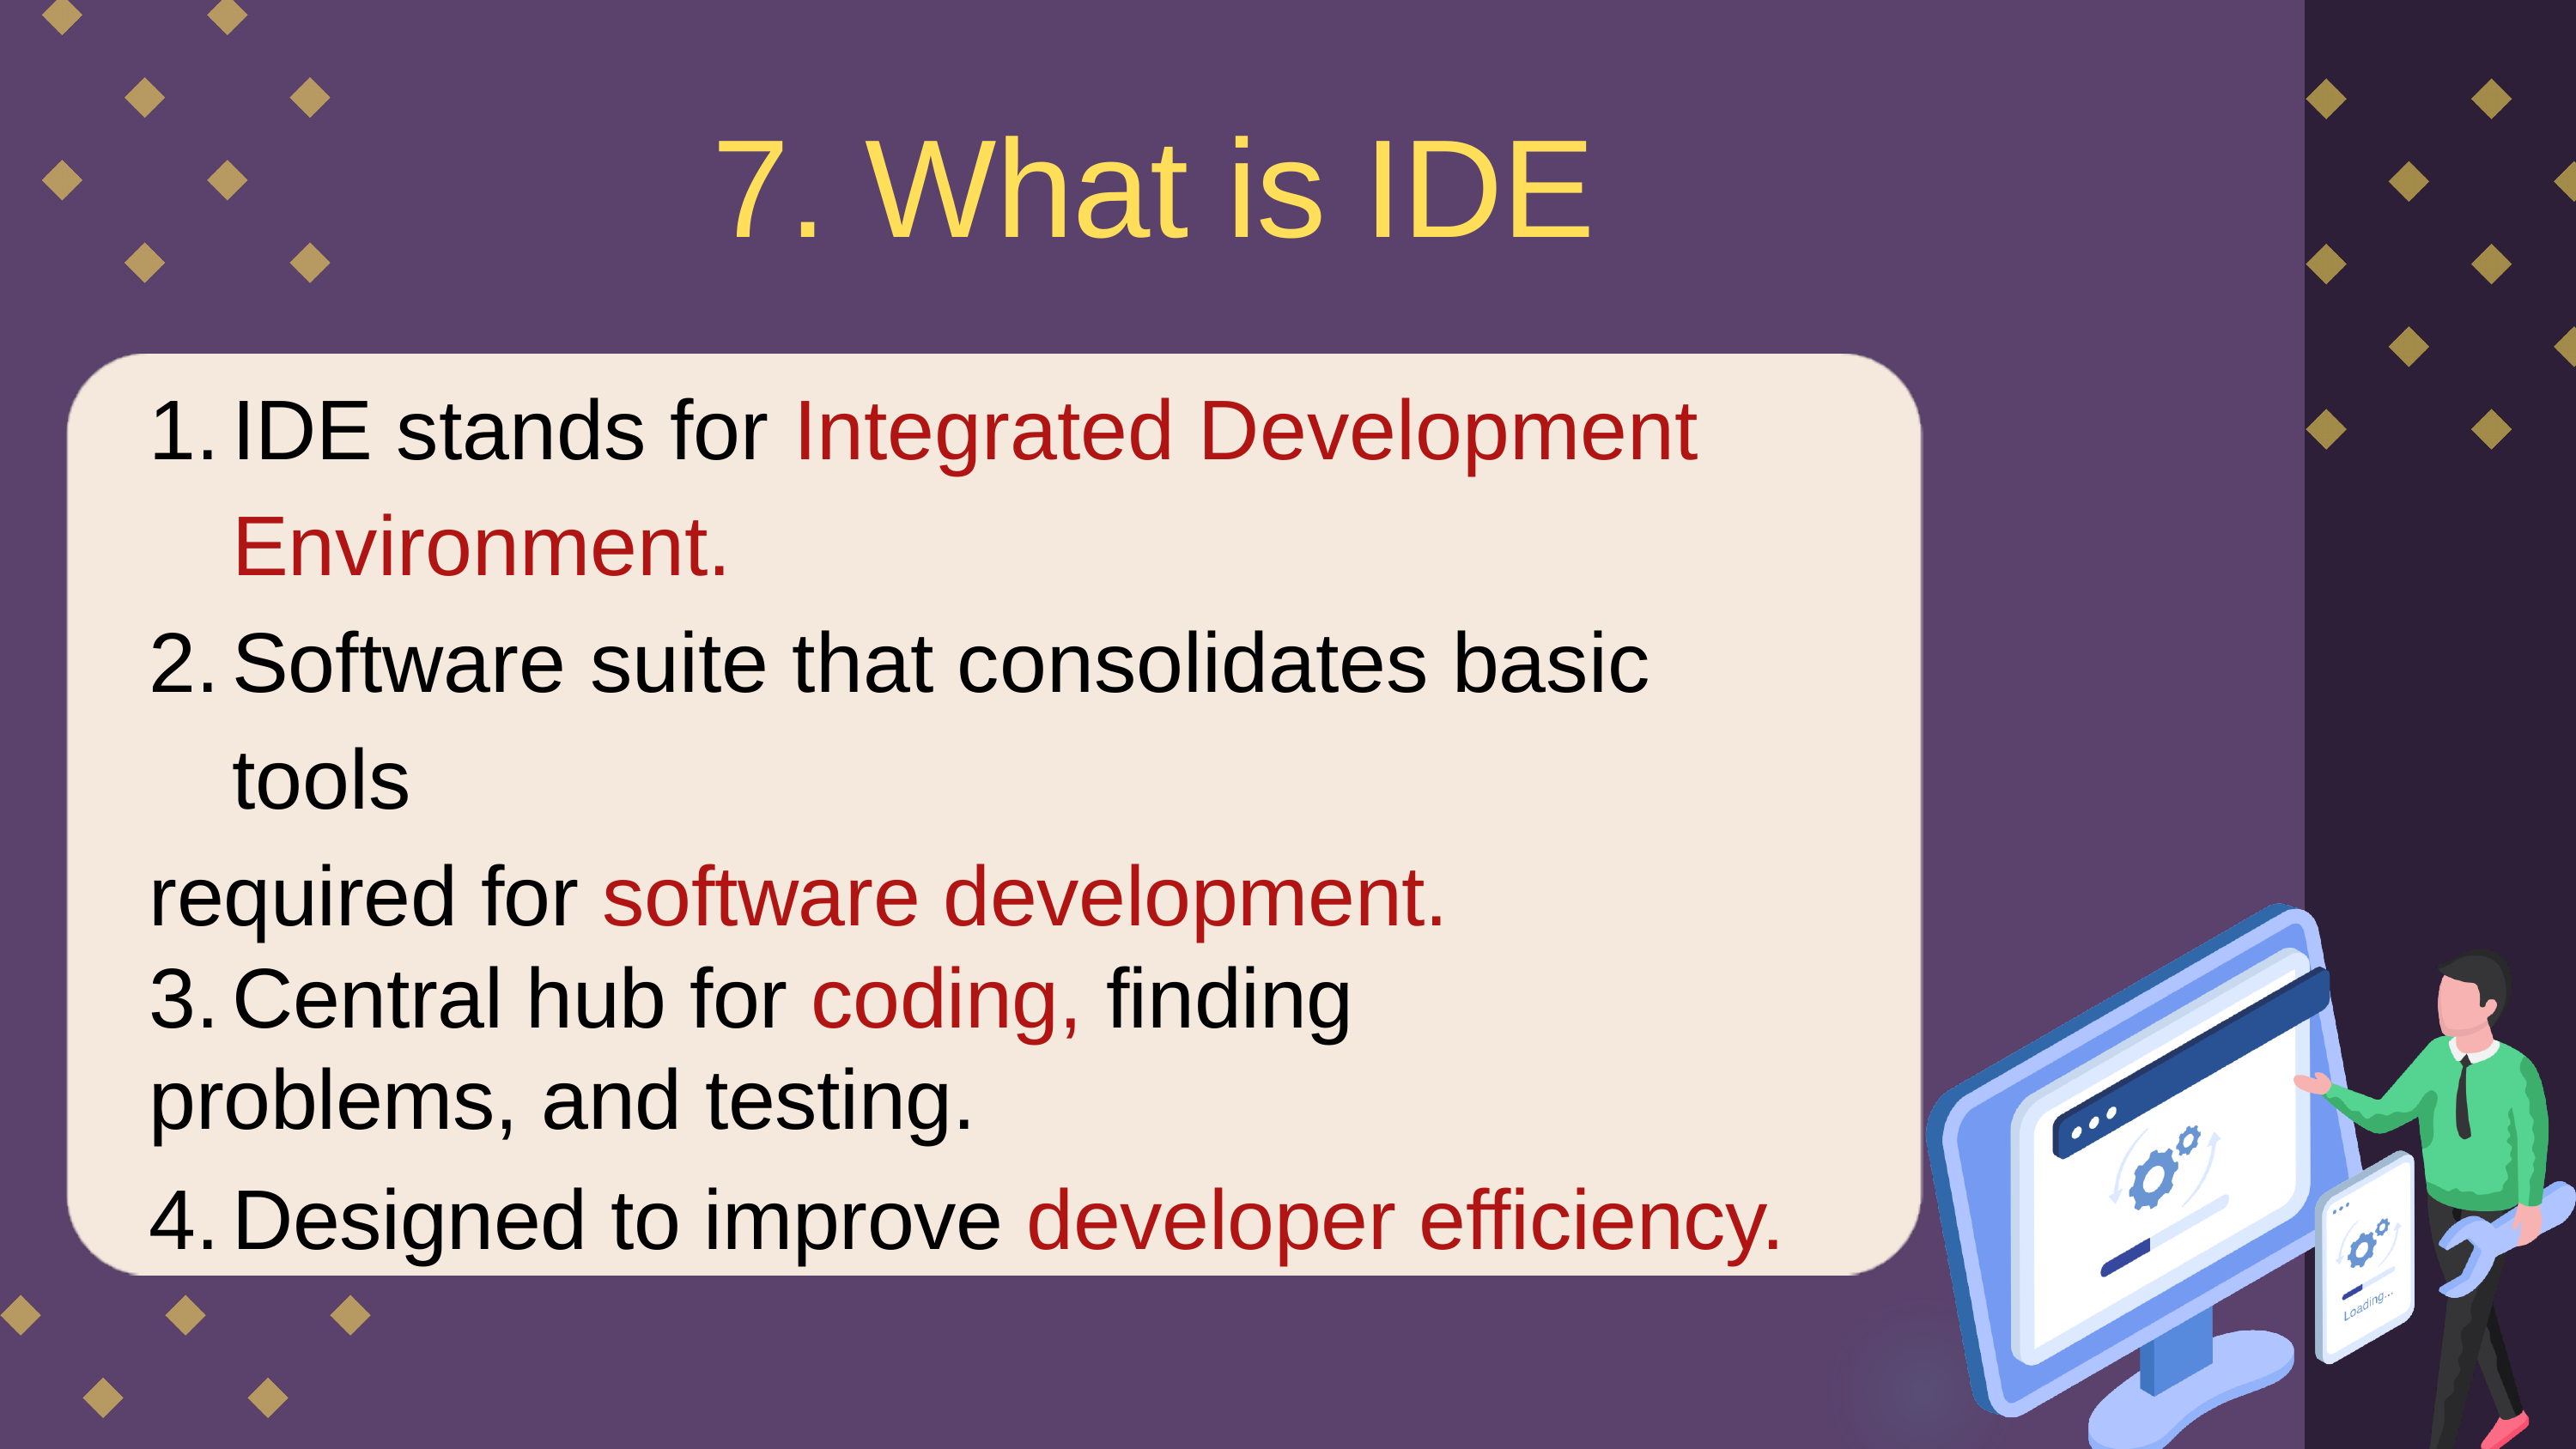

7. What is IDE

IDE stands for Integrated Development Environment.
Software suite that consolidates basic tools
required for software development.
Central hub for coding, finding
problems, and testing.
Designed to improve developer efficiency.